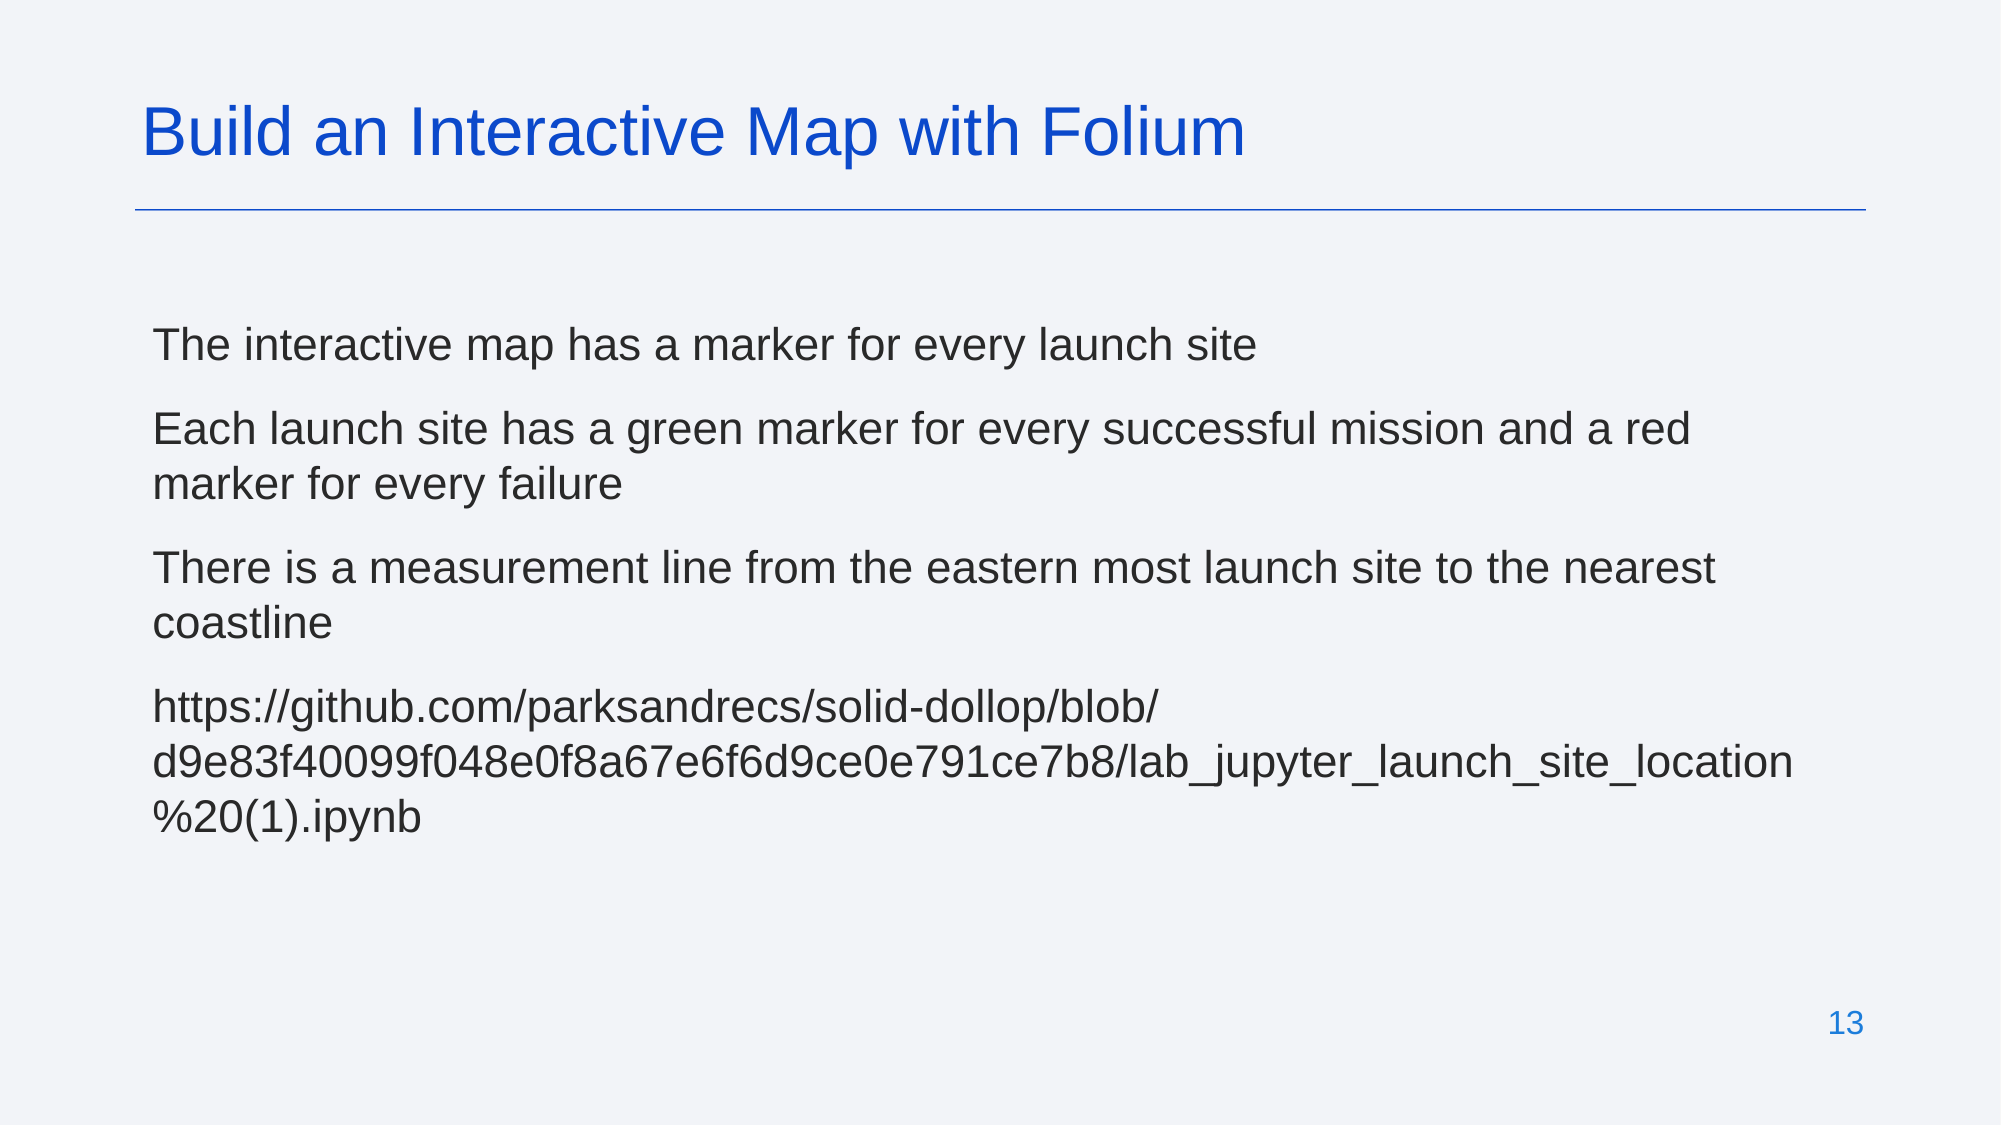

Build an Interactive Map with Folium
The interactive map has a marker for every launch site
Each launch site has a green marker for every successful mission and a red marker for every failure
There is a measurement line from the eastern most launch site to the nearest coastline
https://github.com/parksandrecs/solid-dollop/blob/d9e83f40099f048e0f8a67e6f6d9ce0e791ce7b8/lab_jupyter_launch_site_location%20(1).ipynb

13